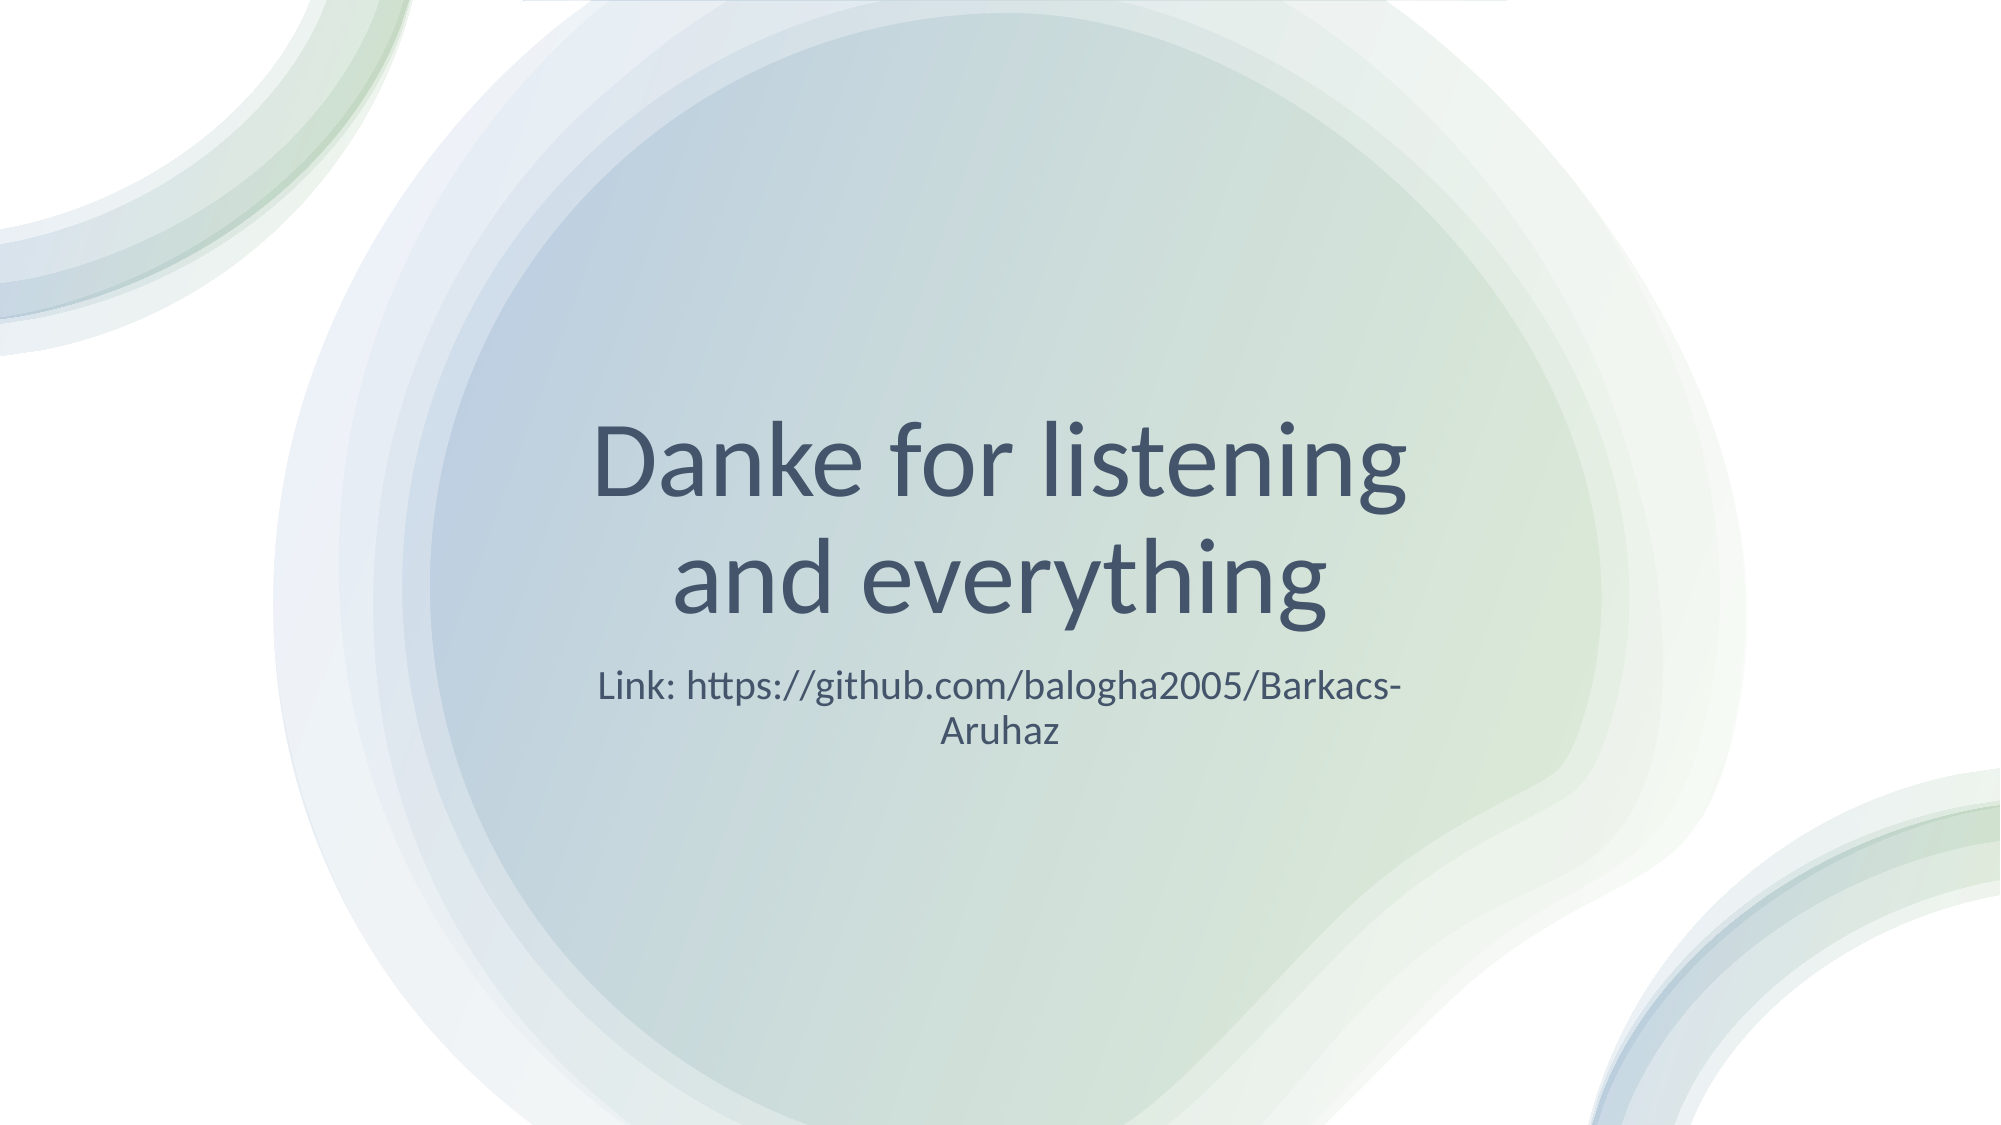

# Danke for listening and everything
Link: https://github.com/balogha2005/Barkacs-Aruhaz